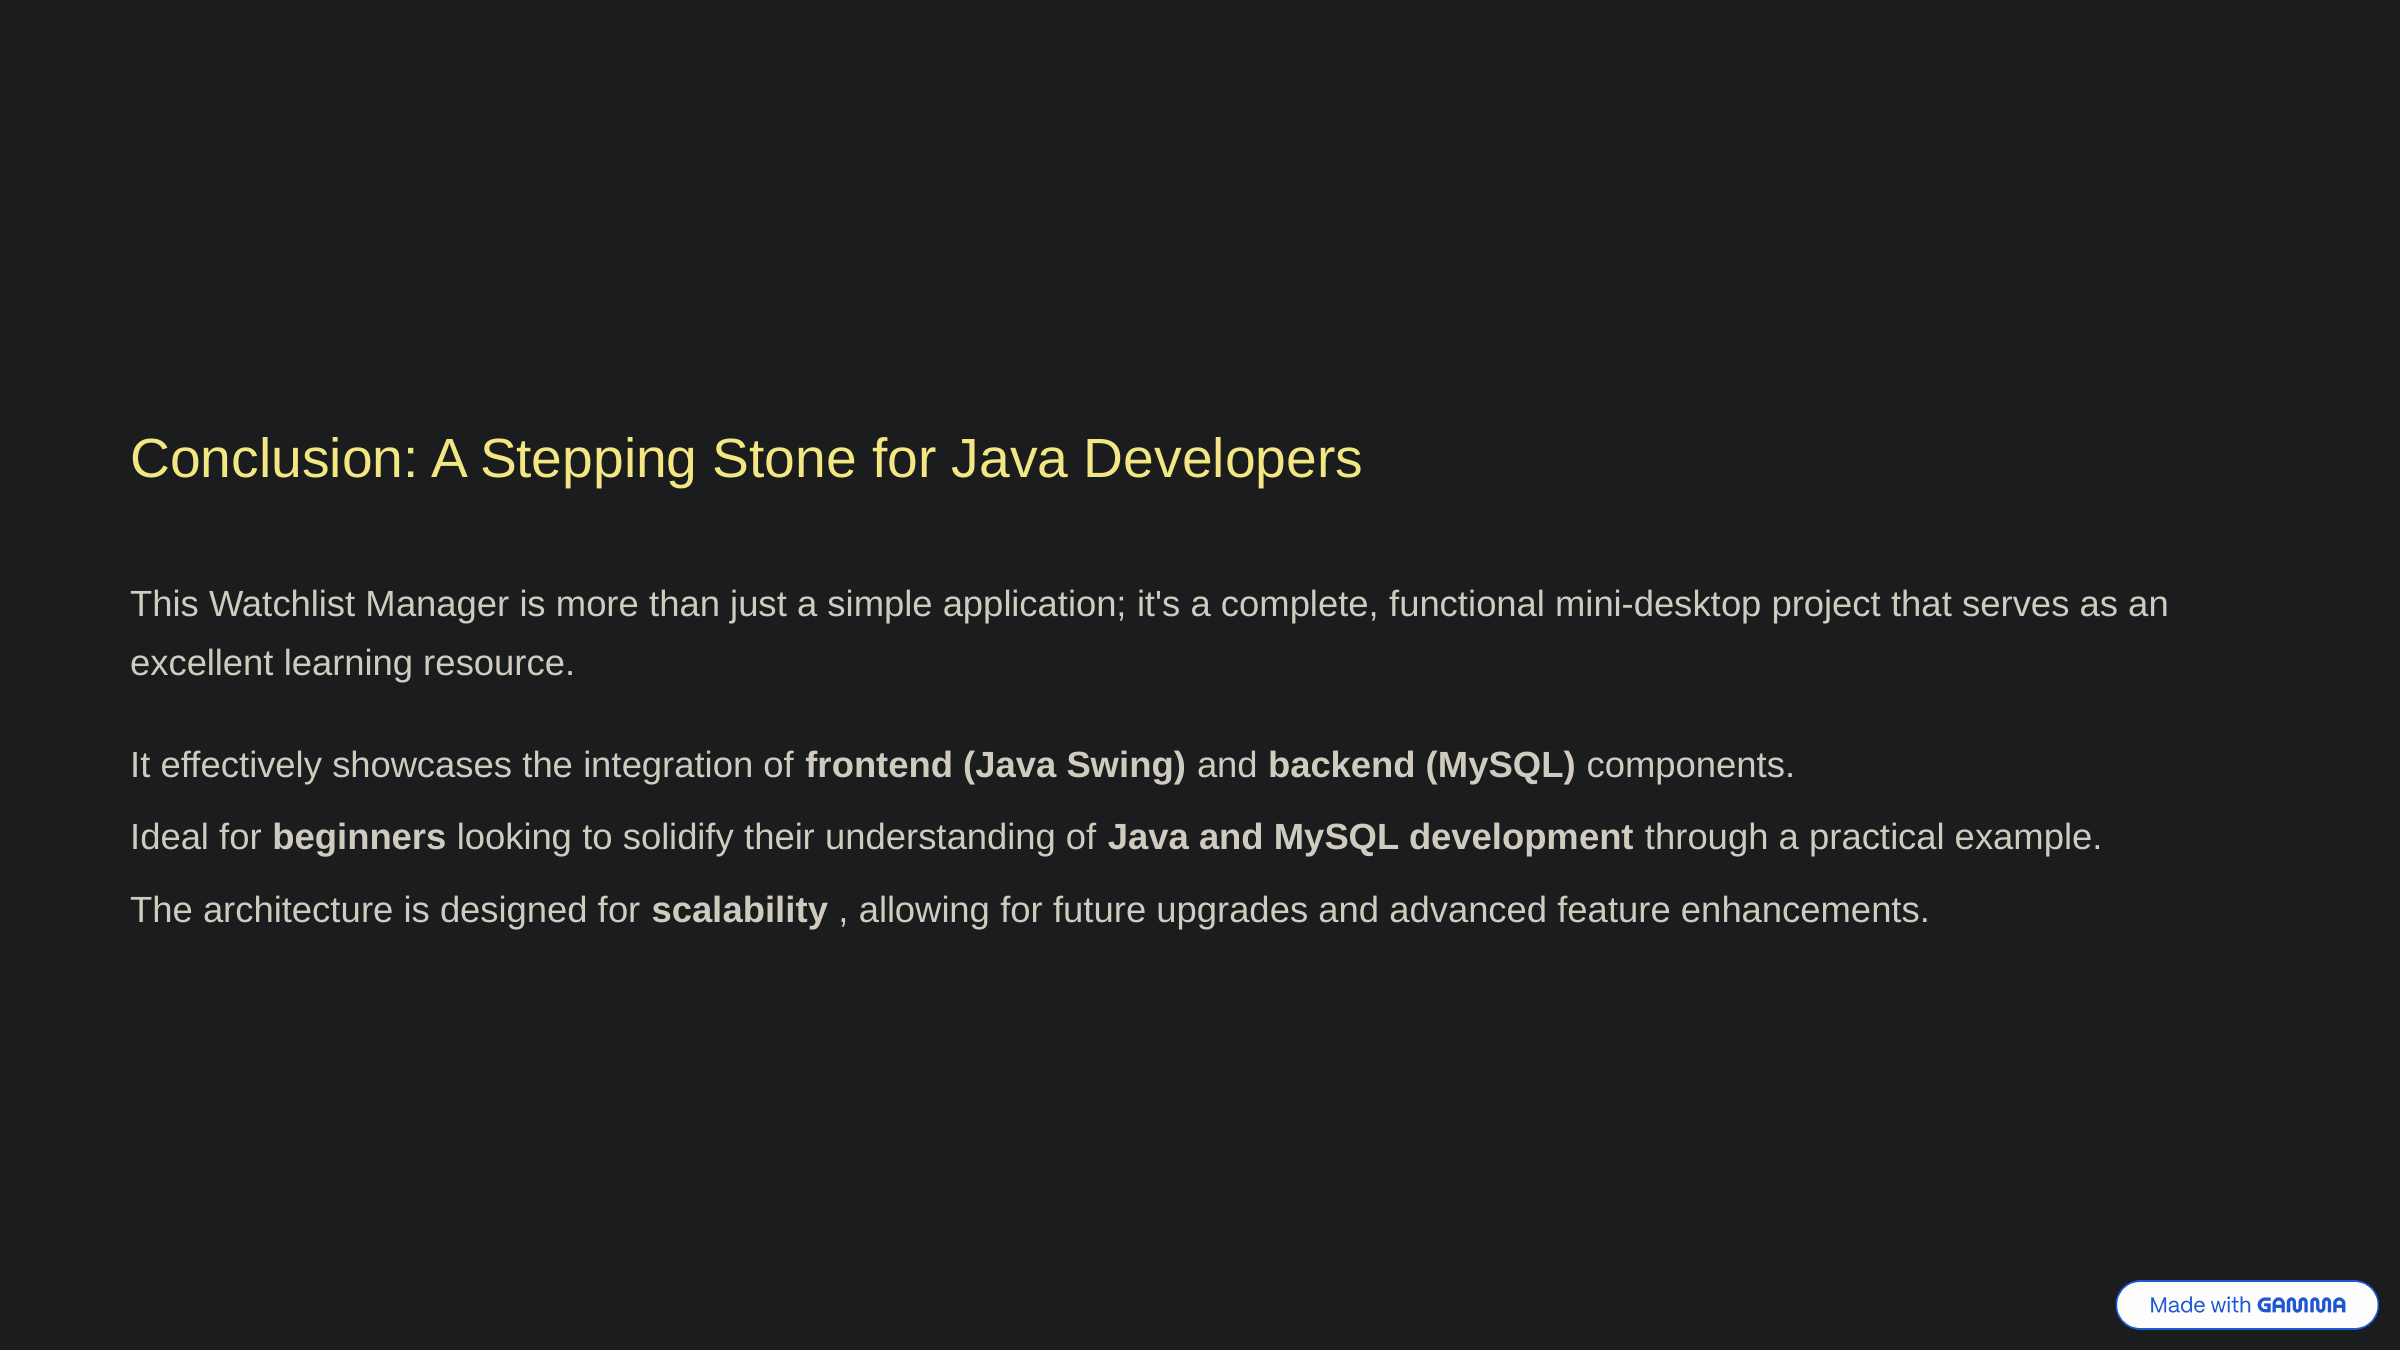

Conclusion: A Stepping Stone for Java Developers
This Watchlist Manager is more than just a simple application; it's a complete, functional mini-desktop project that serves as an excellent learning resource.
It effectively showcases the integration of frontend (Java Swing) and backend (MySQL) components.
Ideal for beginners looking to solidify their understanding of Java and MySQL development through a practical example.
The architecture is designed for scalability , allowing for future upgrades and advanced feature enhancements.